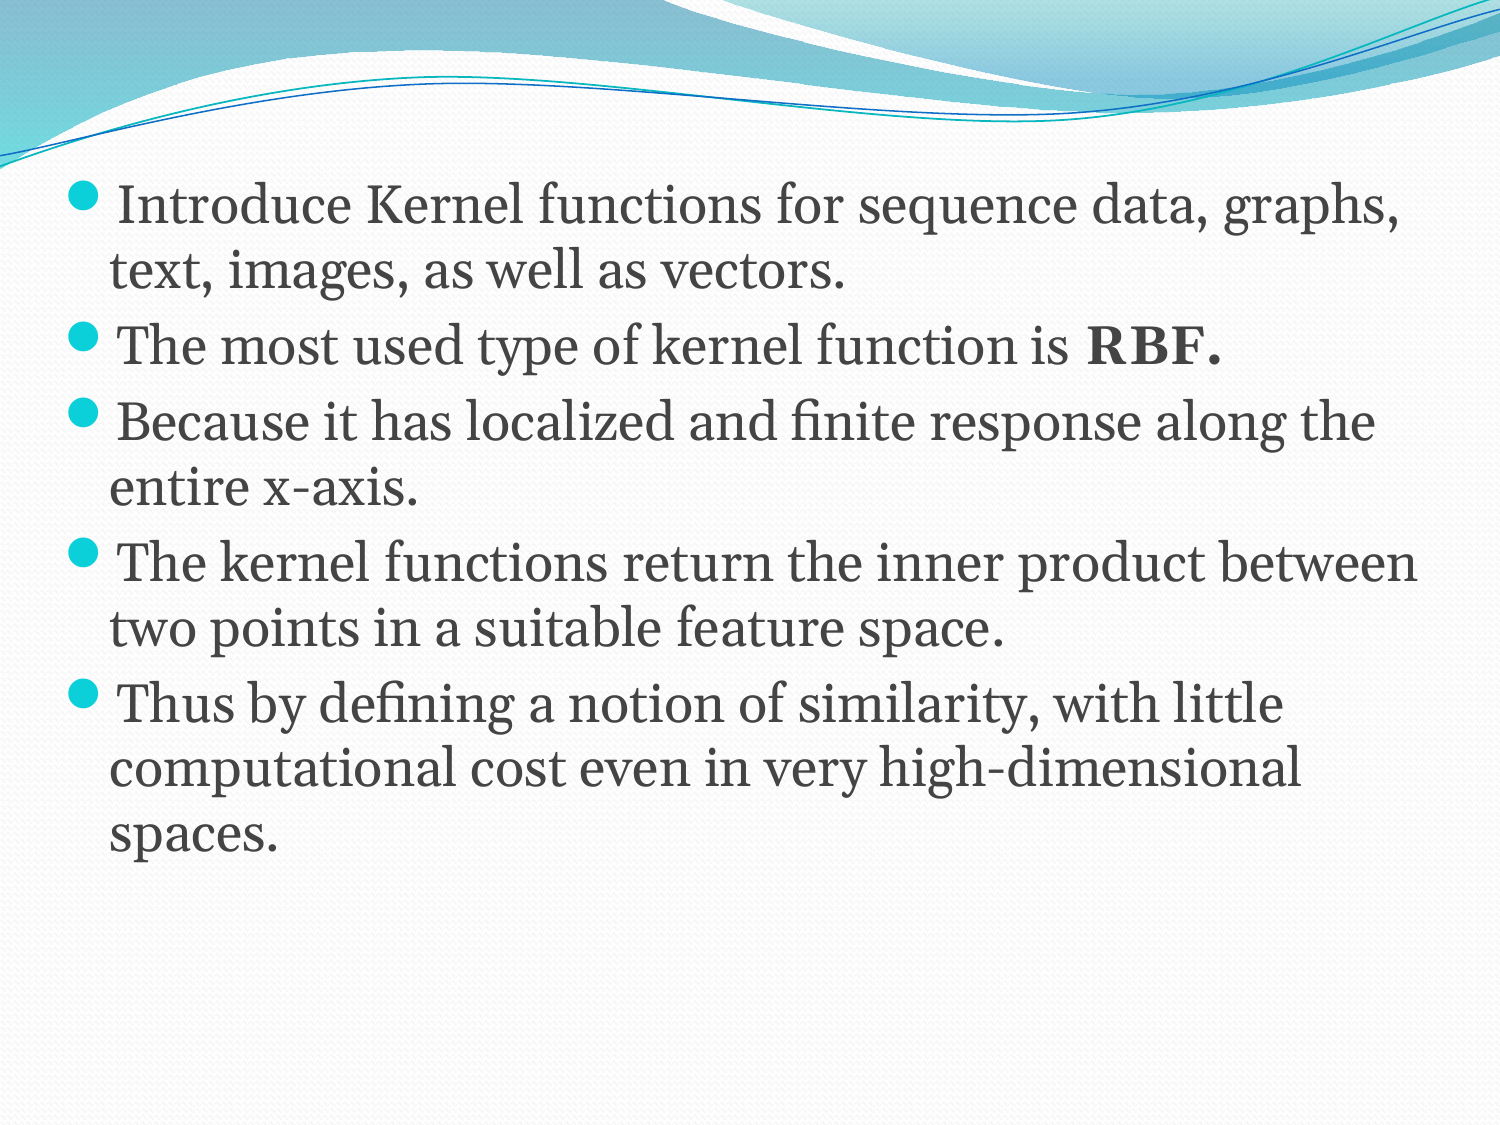

Introduce Kernel functions for sequence data, graphs, text, images, as well as vectors.
The most used type of kernel function is RBF.
Because it has localized and finite response along the entire x-axis.
The kernel functions return the inner product between two points in a suitable feature space.
Thus by defining a notion of similarity, with little computational cost even in very high-dimensional spaces.